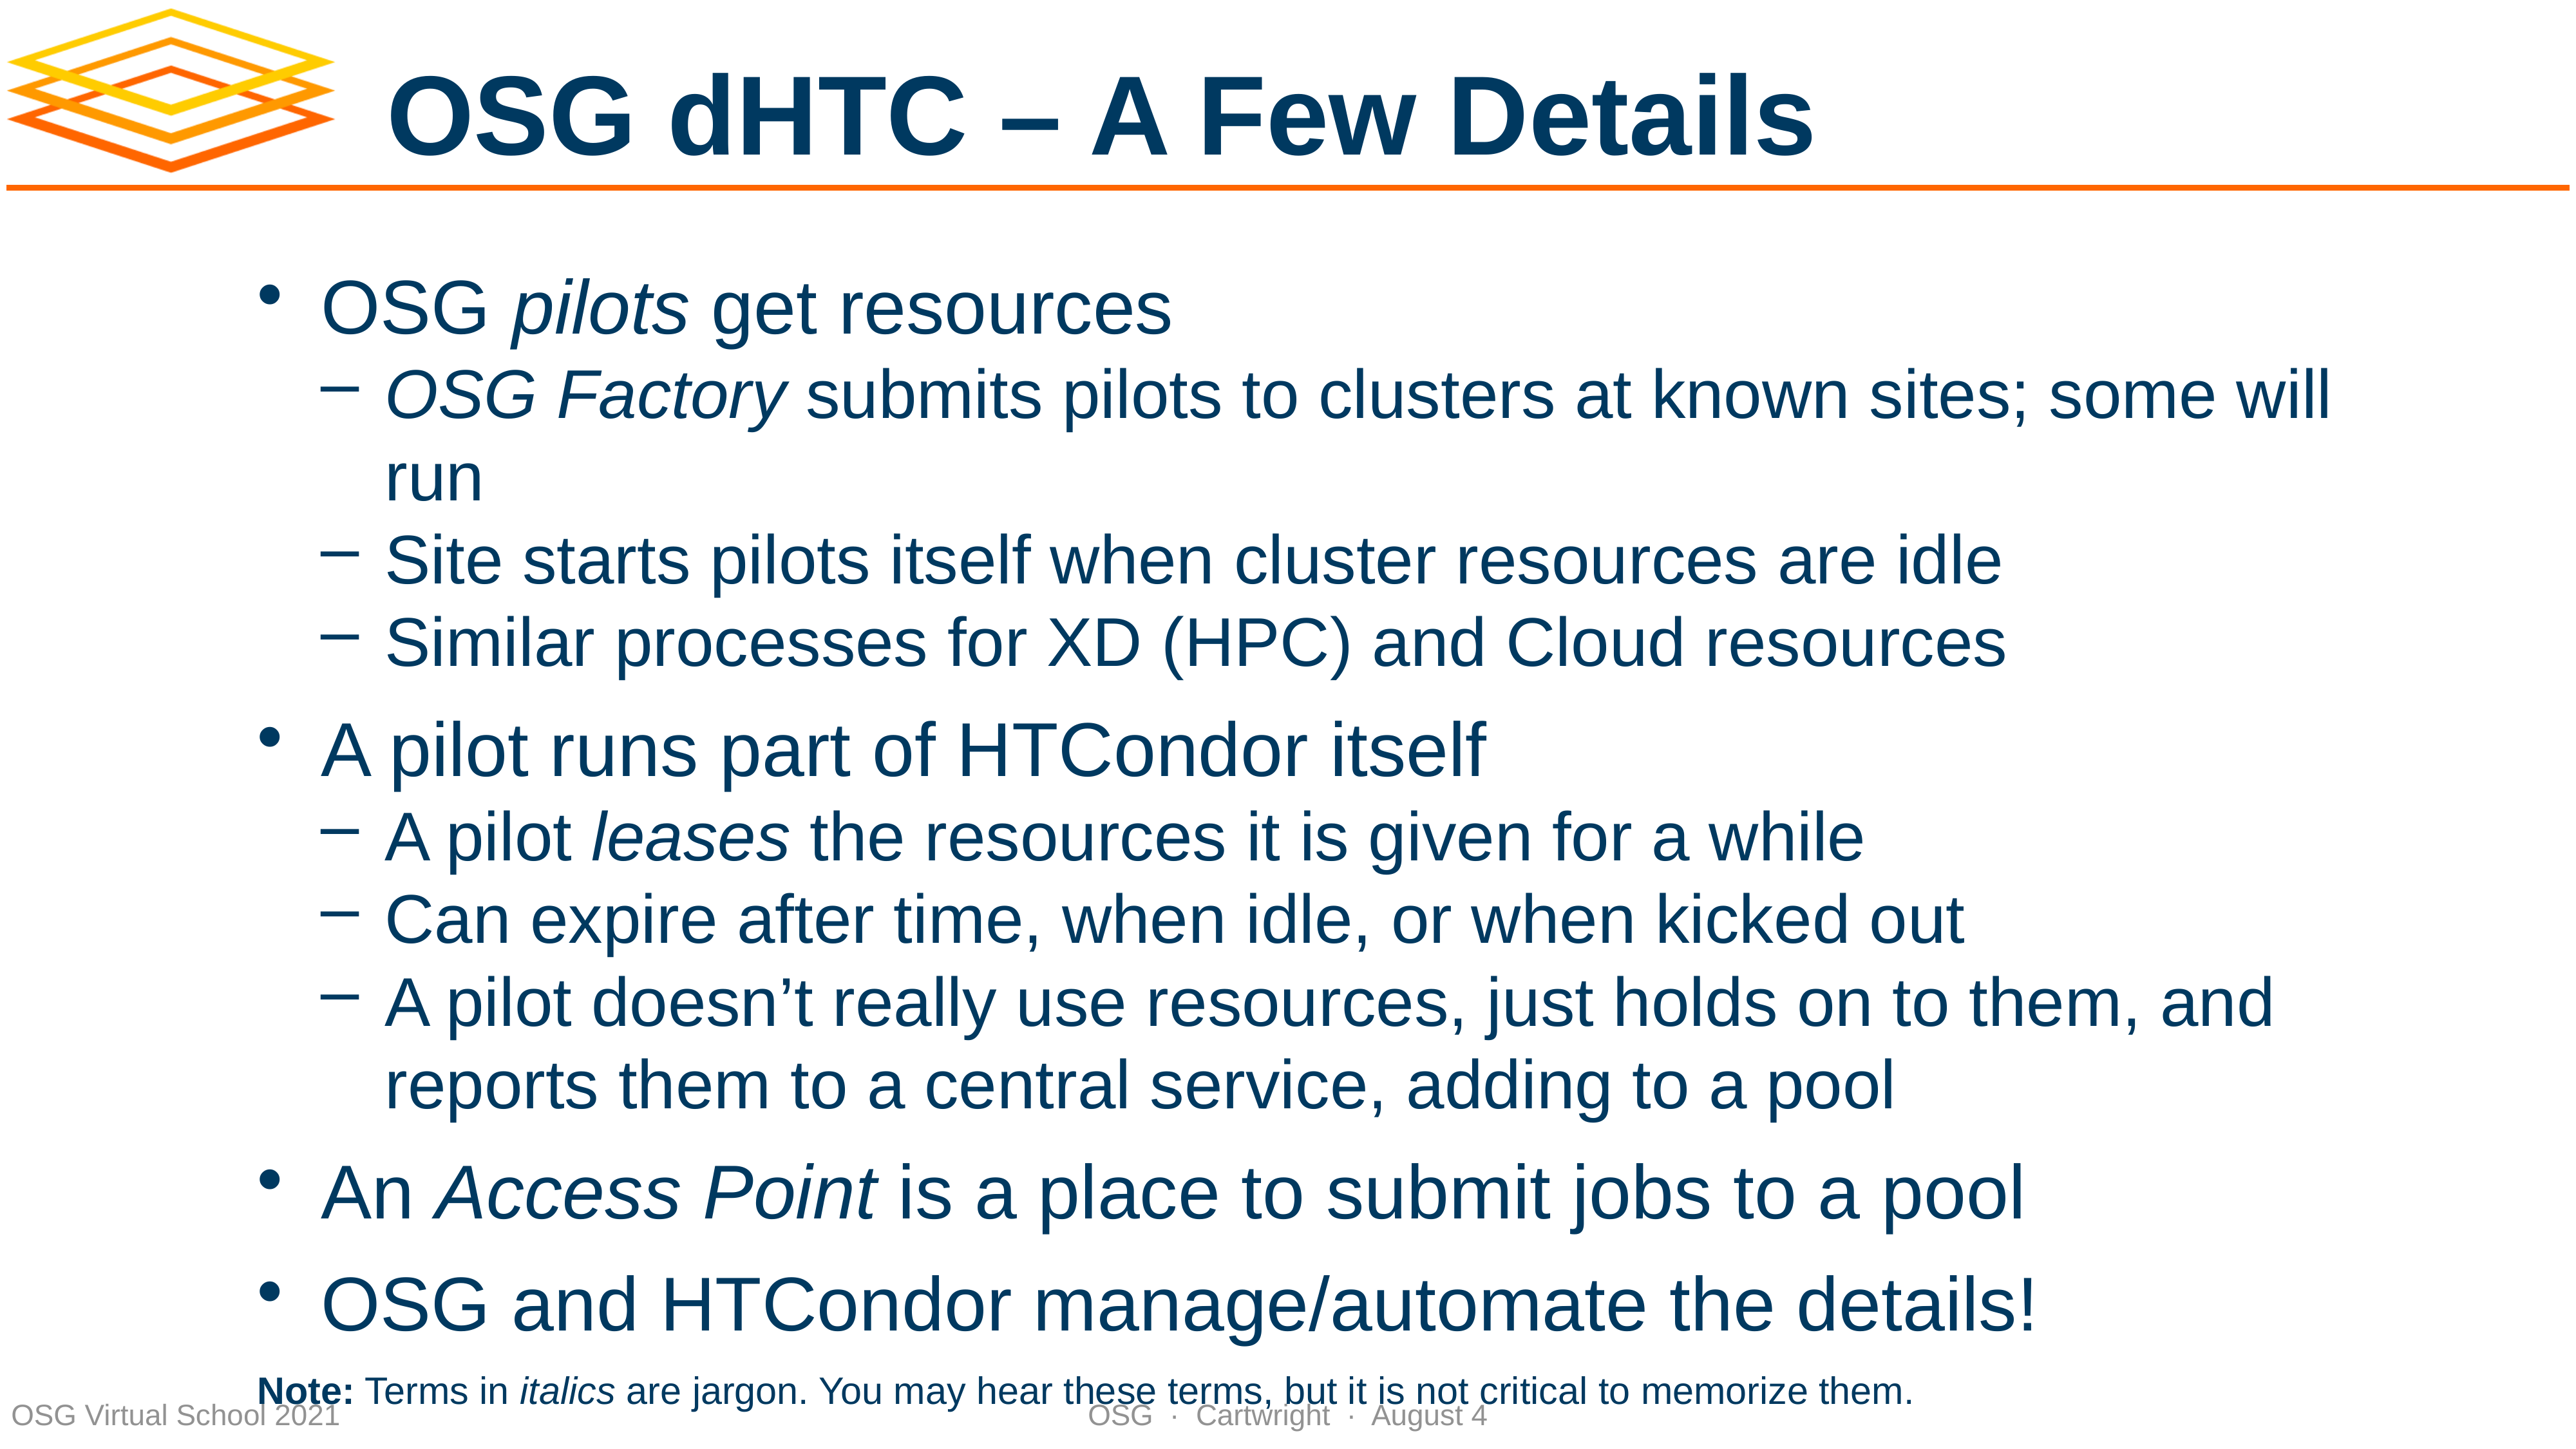

# OSG dHTC – A Few Details
OSG pilots get resources
OSG Factory submits pilots to clusters at known sites; some will run
Site starts pilots itself when cluster resources are idle
Similar processes for XD (HPC) and Cloud resources
A pilot runs part of HTCondor itself
A pilot leases the resources it is given for a while
Can expire after time, when idle, or when kicked out
A pilot doesn’t really use resources, just holds on to them, and reports them to a central service, adding to a pool
An Access Point is a place to submit jobs to a pool
OSG and HTCondor manage/automate the details!
Note: Terms in italics are jargon. You may hear these terms, but it is not critical to memorize them.
21